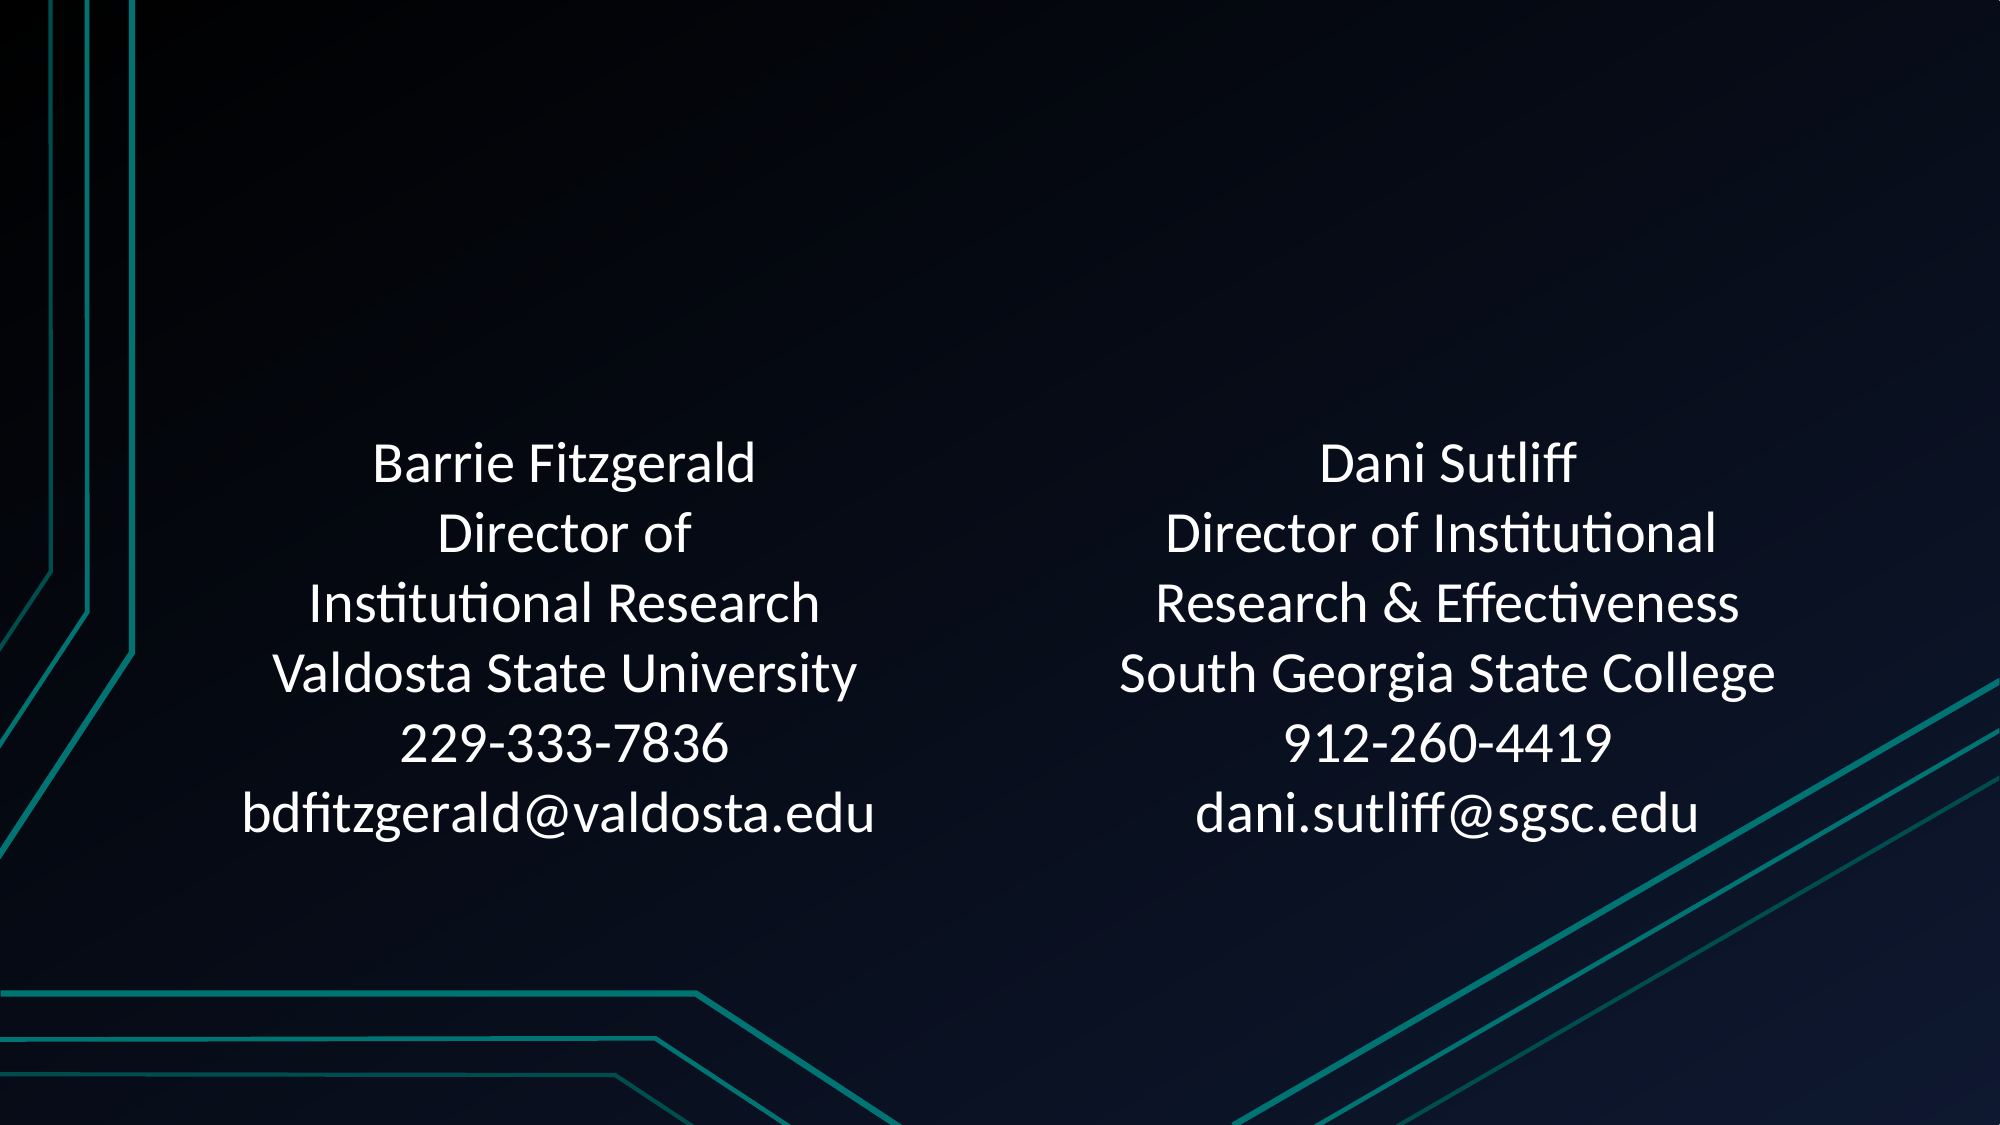

Barrie Fitzgerald
Director of
Institutional Research
Valdosta State University
229-333-7836
bdfitzgerald@valdosta.edu
Dani Sutliff
Director of Institutional
Research & Effectiveness
South Georgia State College
912-260-4419
dani.sutliff@sgsc.edu